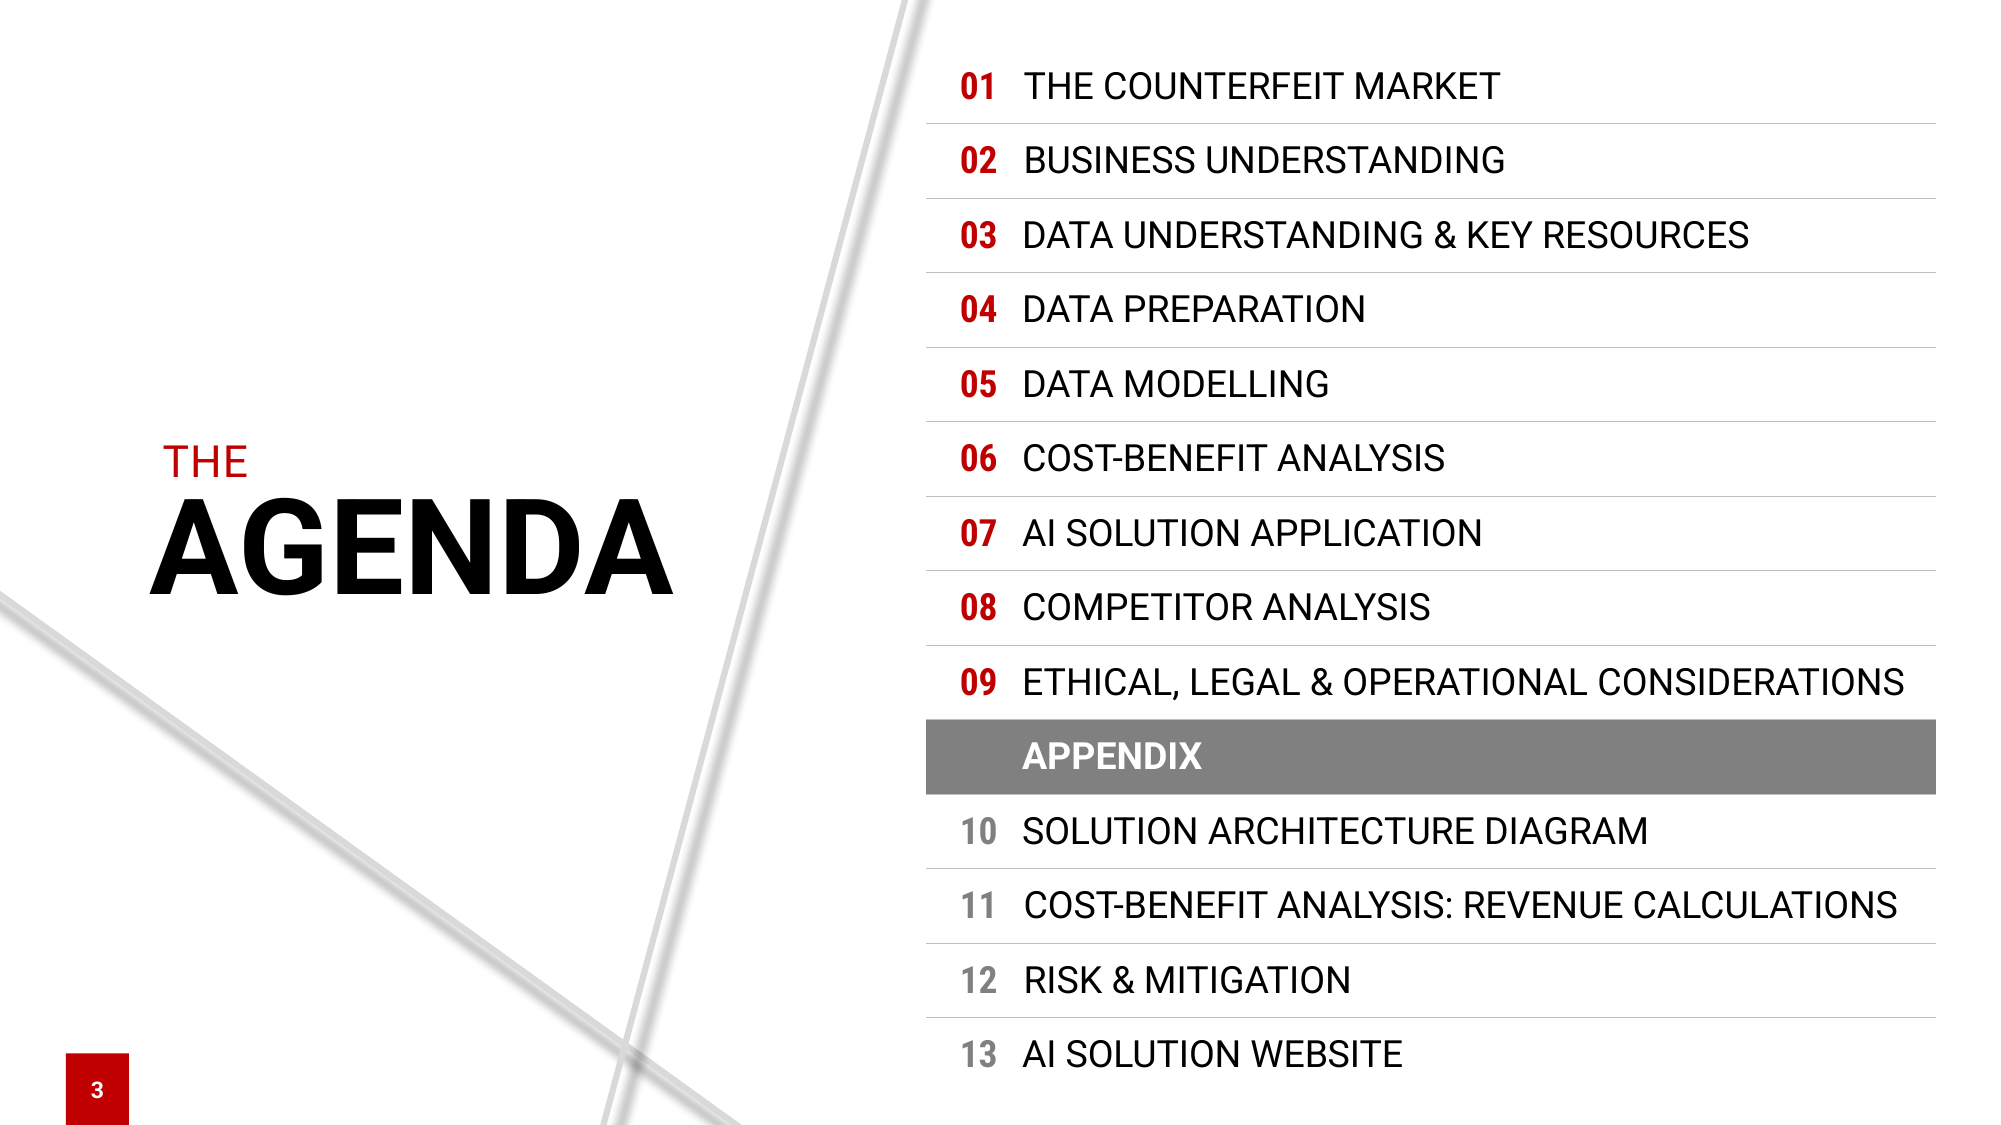

| 01 | THE COUNTERFEIT MARKET |
| --- | --- |
| 02 | BUSINESS UNDERSTANDING |
| 03 | DATA UNDERSTANDING & KEY RESOURCES |
| 04 | DATA PREPARATION |
| 05 | DATA MODELLING |
| 06 | COST-BENEFIT ANALYSIS |
| 07 | AI SOLUTION APPLICATION |
| 08 | COMPETITOR ANALYSIS |
| 09 | ETHICAL, LEGAL & OPERATIONAL CONSIDERATIONS |
|  | APPENDIX |
| 10 | SOLUTION ARCHITECTURE DIAGRAM |
| 11 | COST-BENEFIT ANALYSIS: REVENUE CALCULATIONS |
| 12 | RISK & MITIGATION |
| 13 | AI SOLUTION WEBSITE |
THE
AGENDA
3